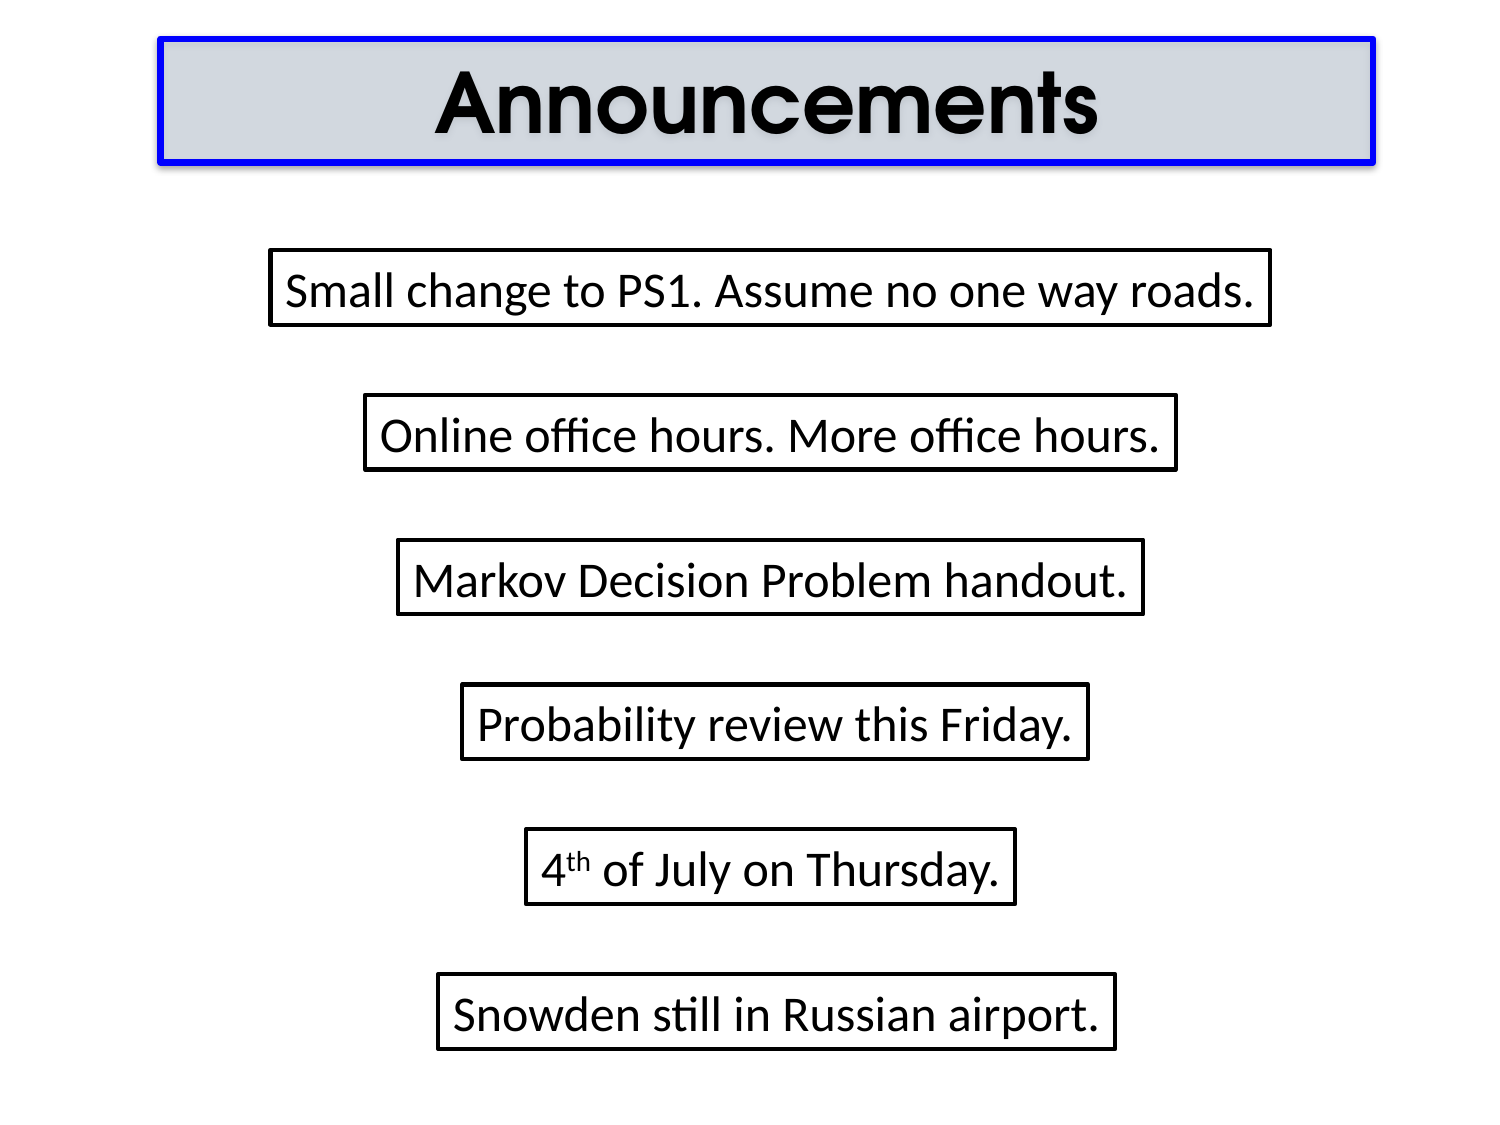

Announcements
Small change to PS1. Assume no one way roads.
Online office hours. More office hours.
Markov Decision Problem handout.
Probability review this Friday.
4th of July on Thursday.
Snowden still in Russian airport.